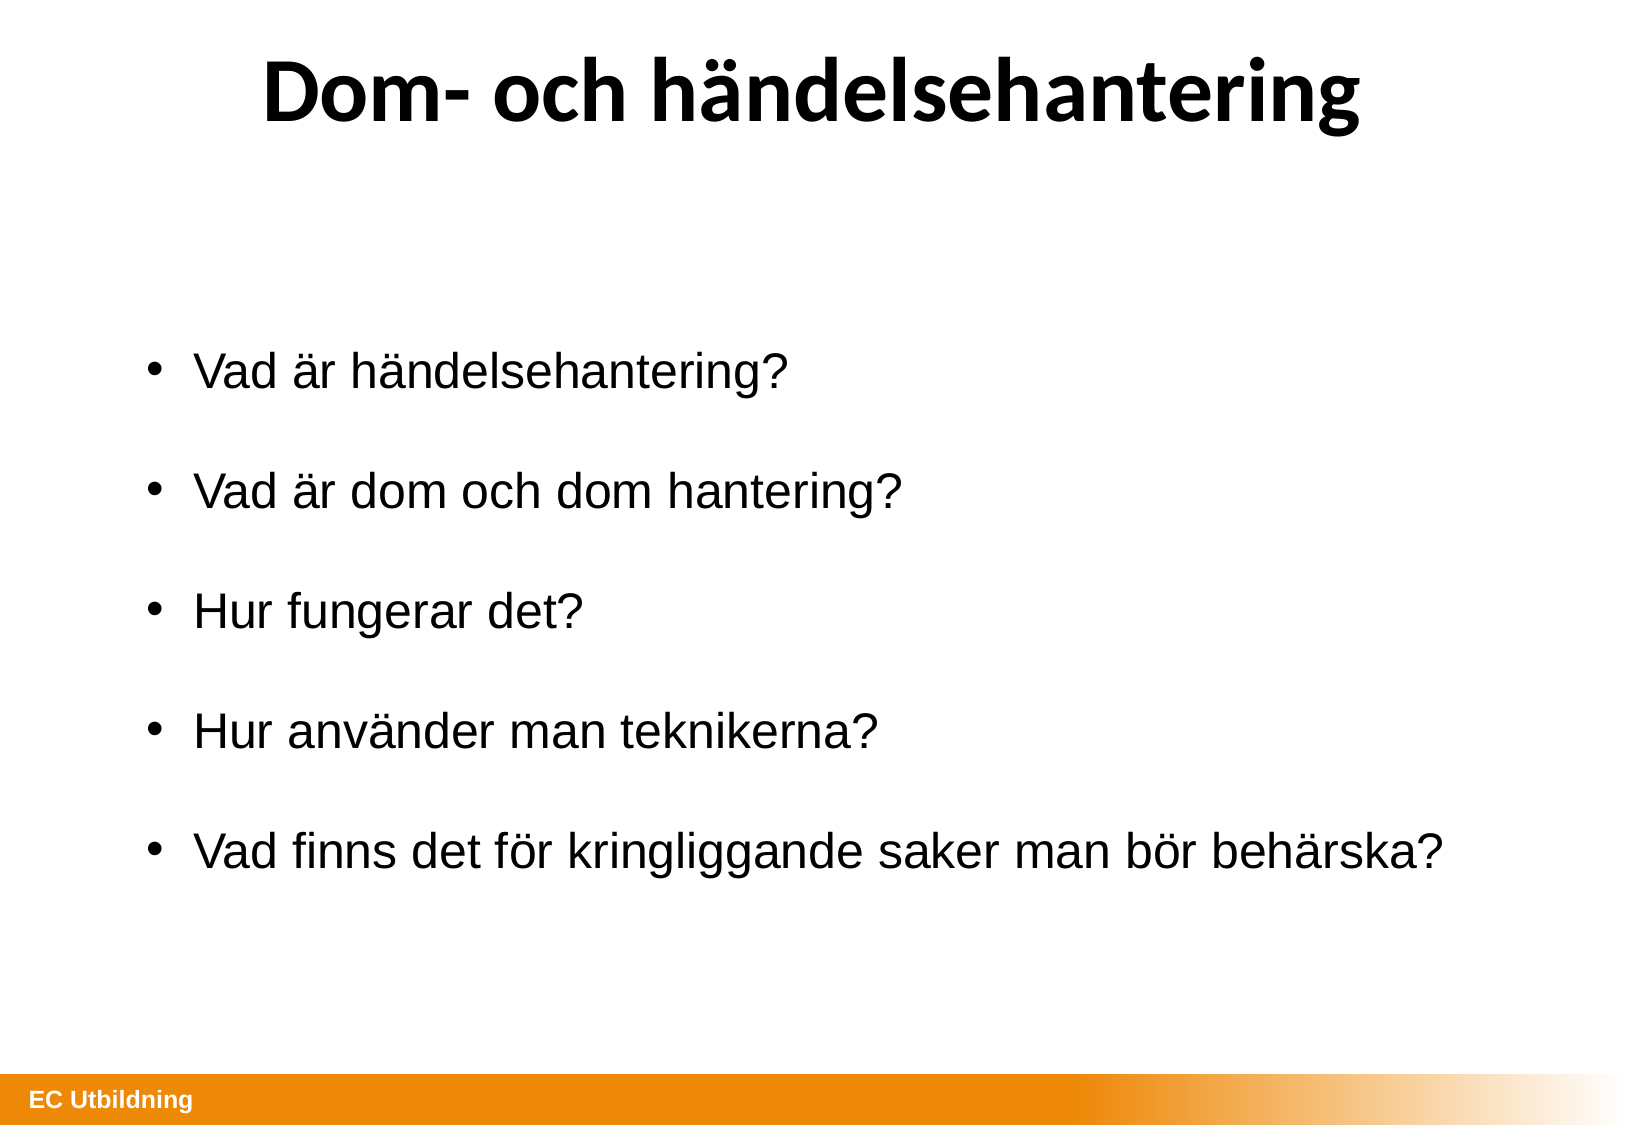

# Dom- och händelsehantering
Vad är händelsehantering?
Vad är dom och dom hantering?

Hur fungerar det?

Hur använder man teknikerna?

Vad finns det för kringliggande saker man bör behärska?

EC Utbildning